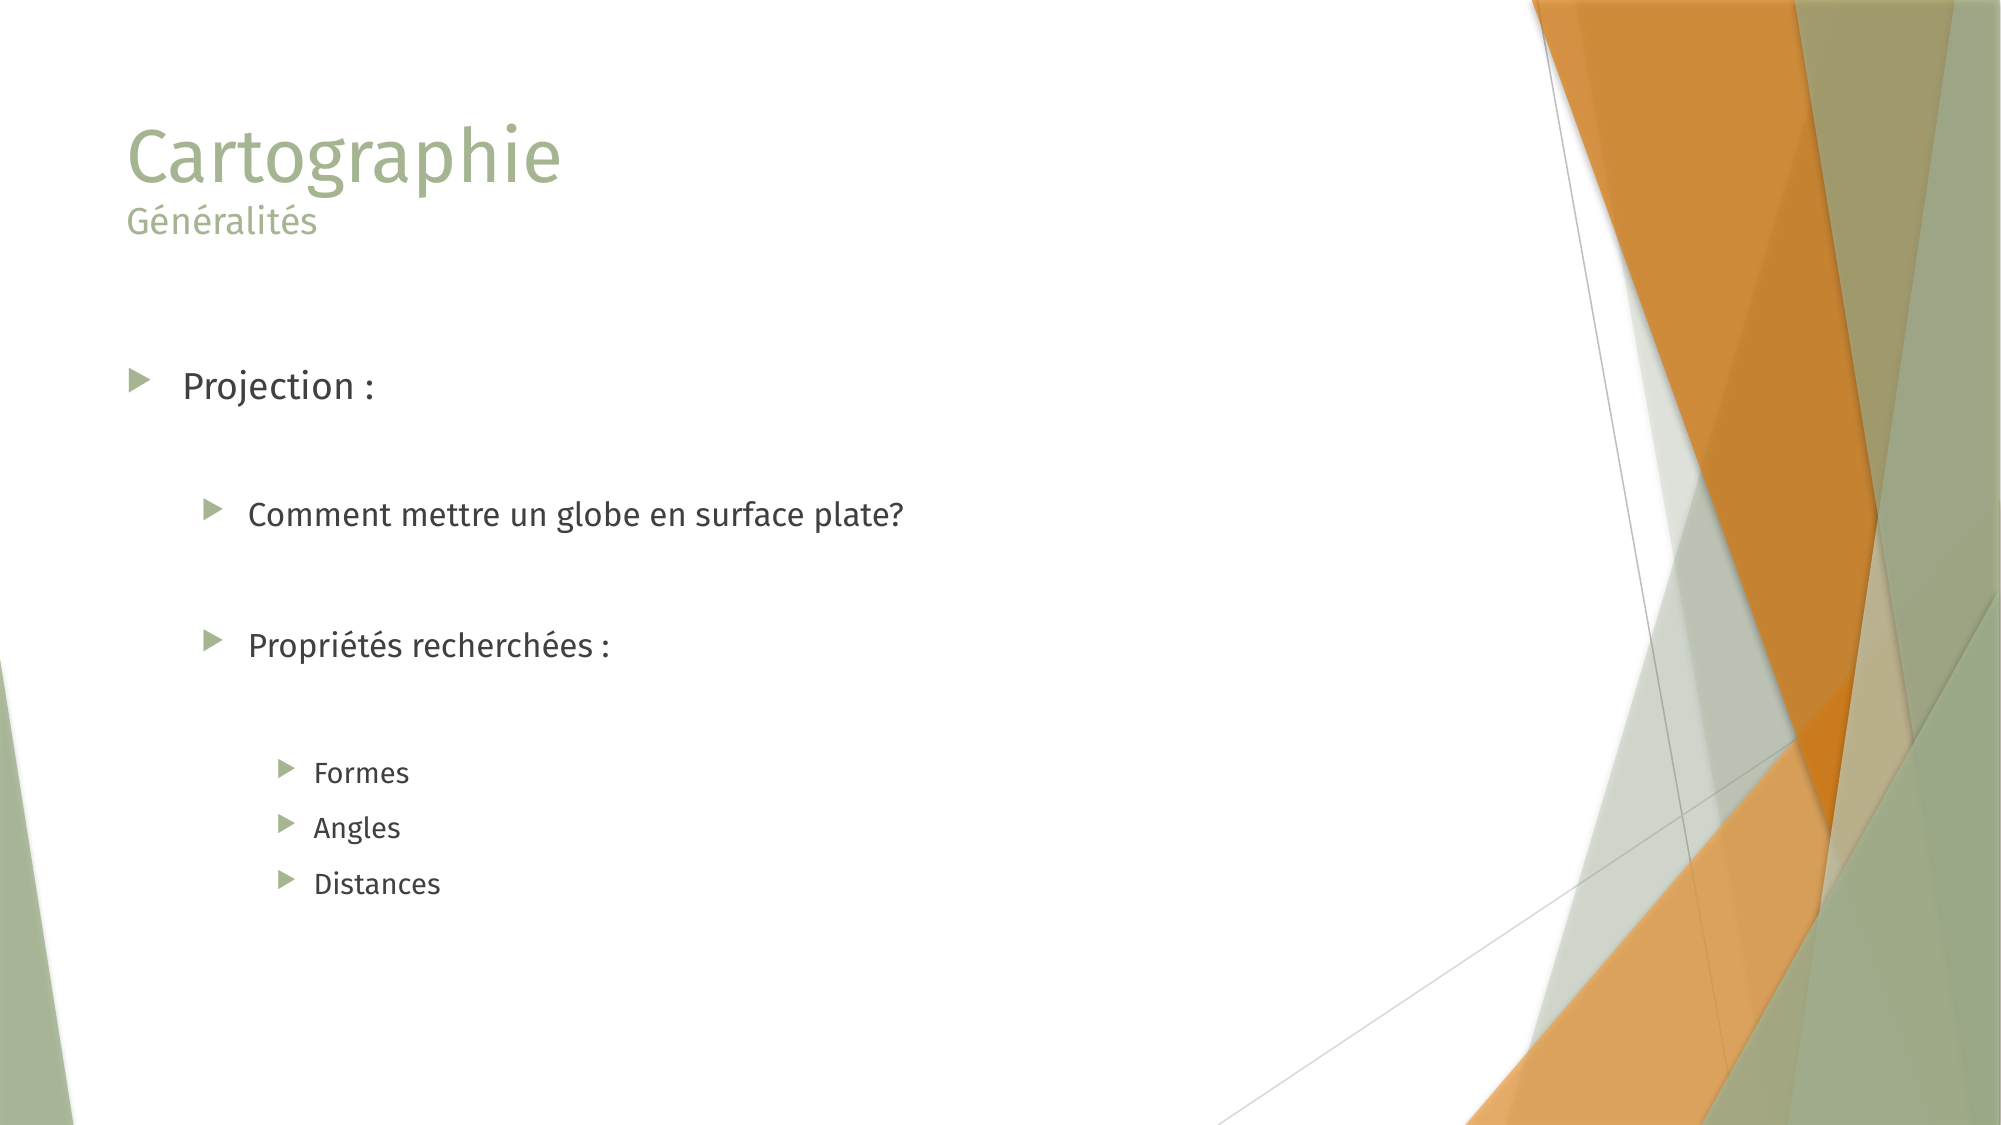

# Cartographie Généralités
Projection :

Comment mettre un globe en surface plate?

Propriétés recherchées :

Formes
Angles
Distances